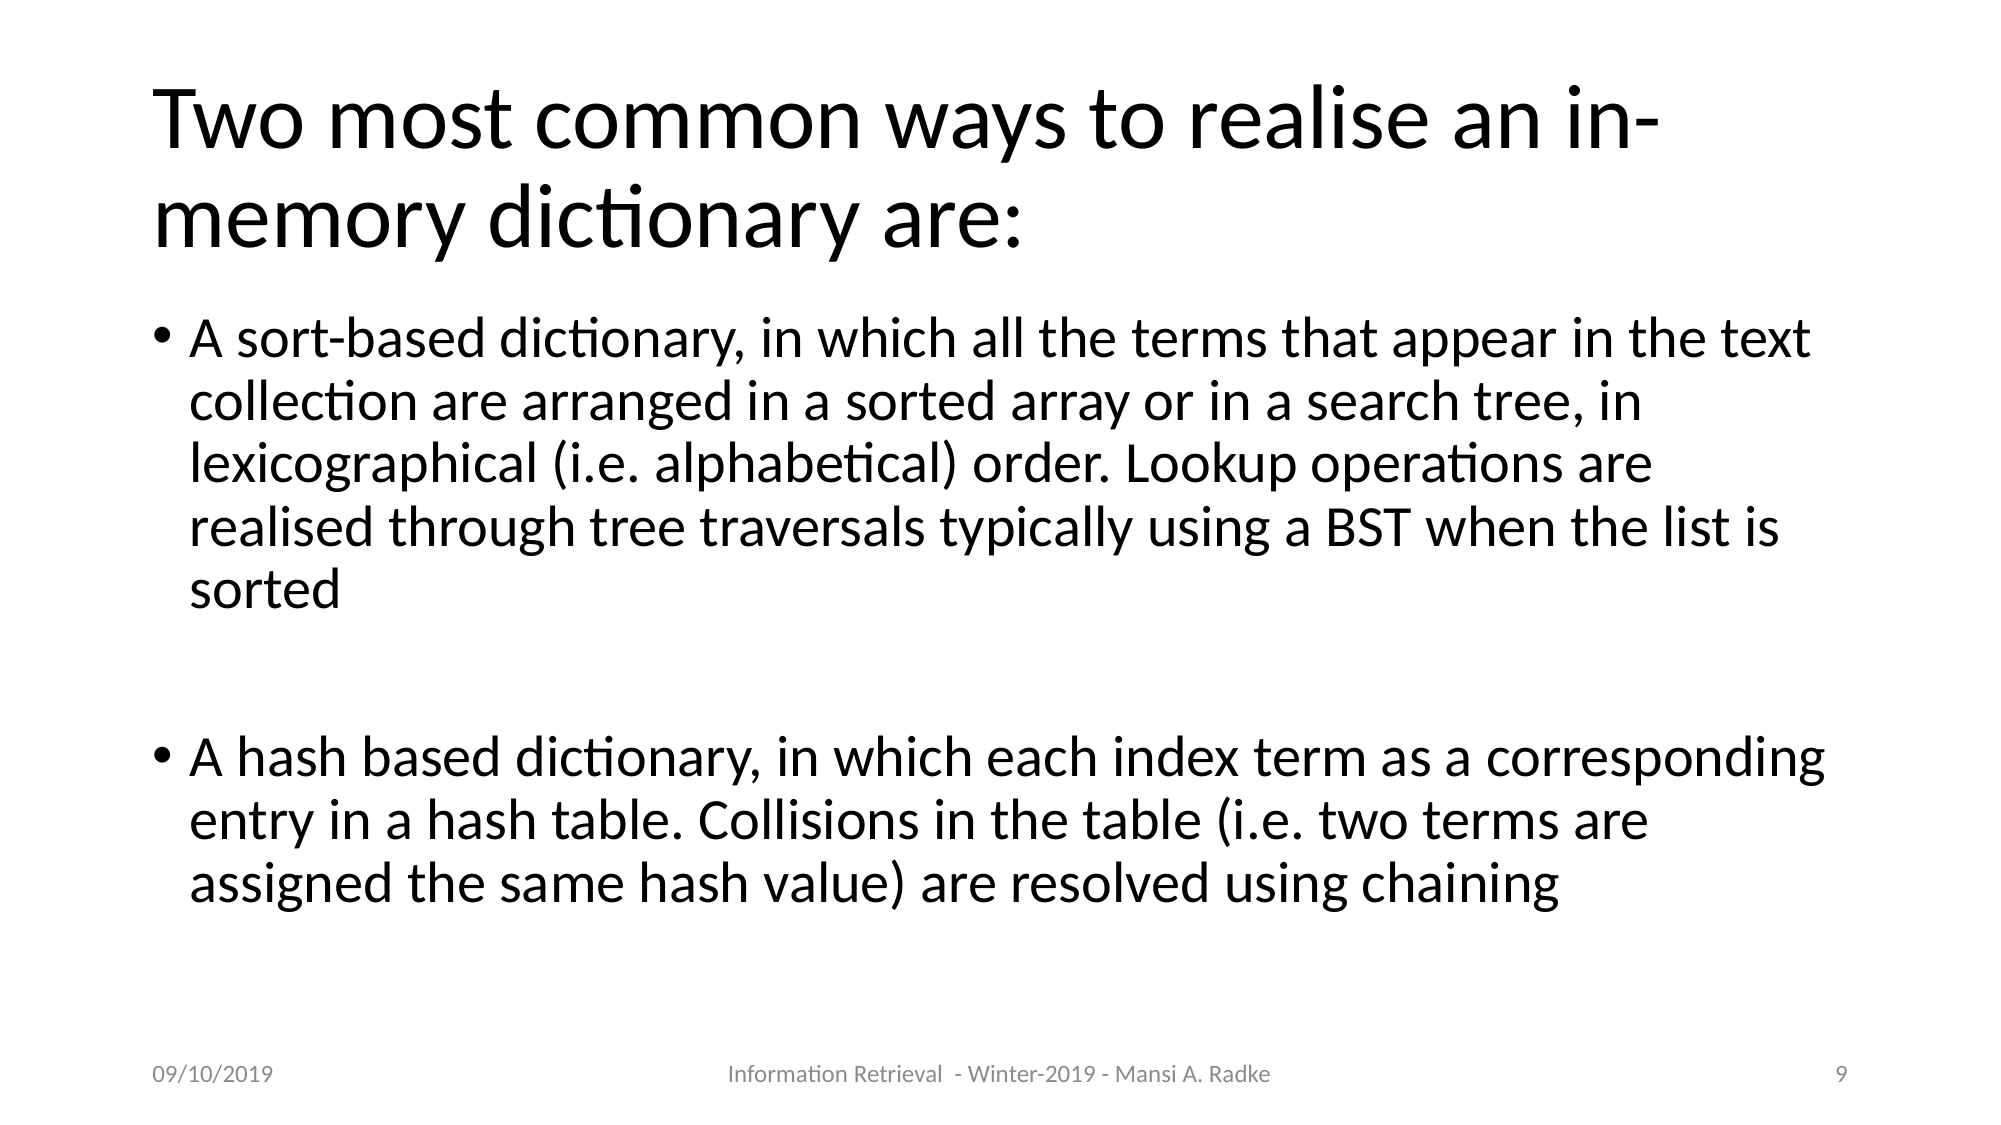

Two most common ways to realise an in-memory dictionary are:
A sort-based dictionary, in which all the terms that appear in the text collection are arranged in a sorted array or in a search tree, in lexicographical (i.e. alphabetical) order. Lookup operations are realised through tree traversals typically using a BST when the list is sorted

A hash based dictionary, in which each index term as a corresponding entry in a hash table. Collisions in the table (i.e. two terms are assigned the same hash value) are resolved using chaining
09/10/2019
Information Retrieval  - Winter-2019 - Mansi A. Radke
9